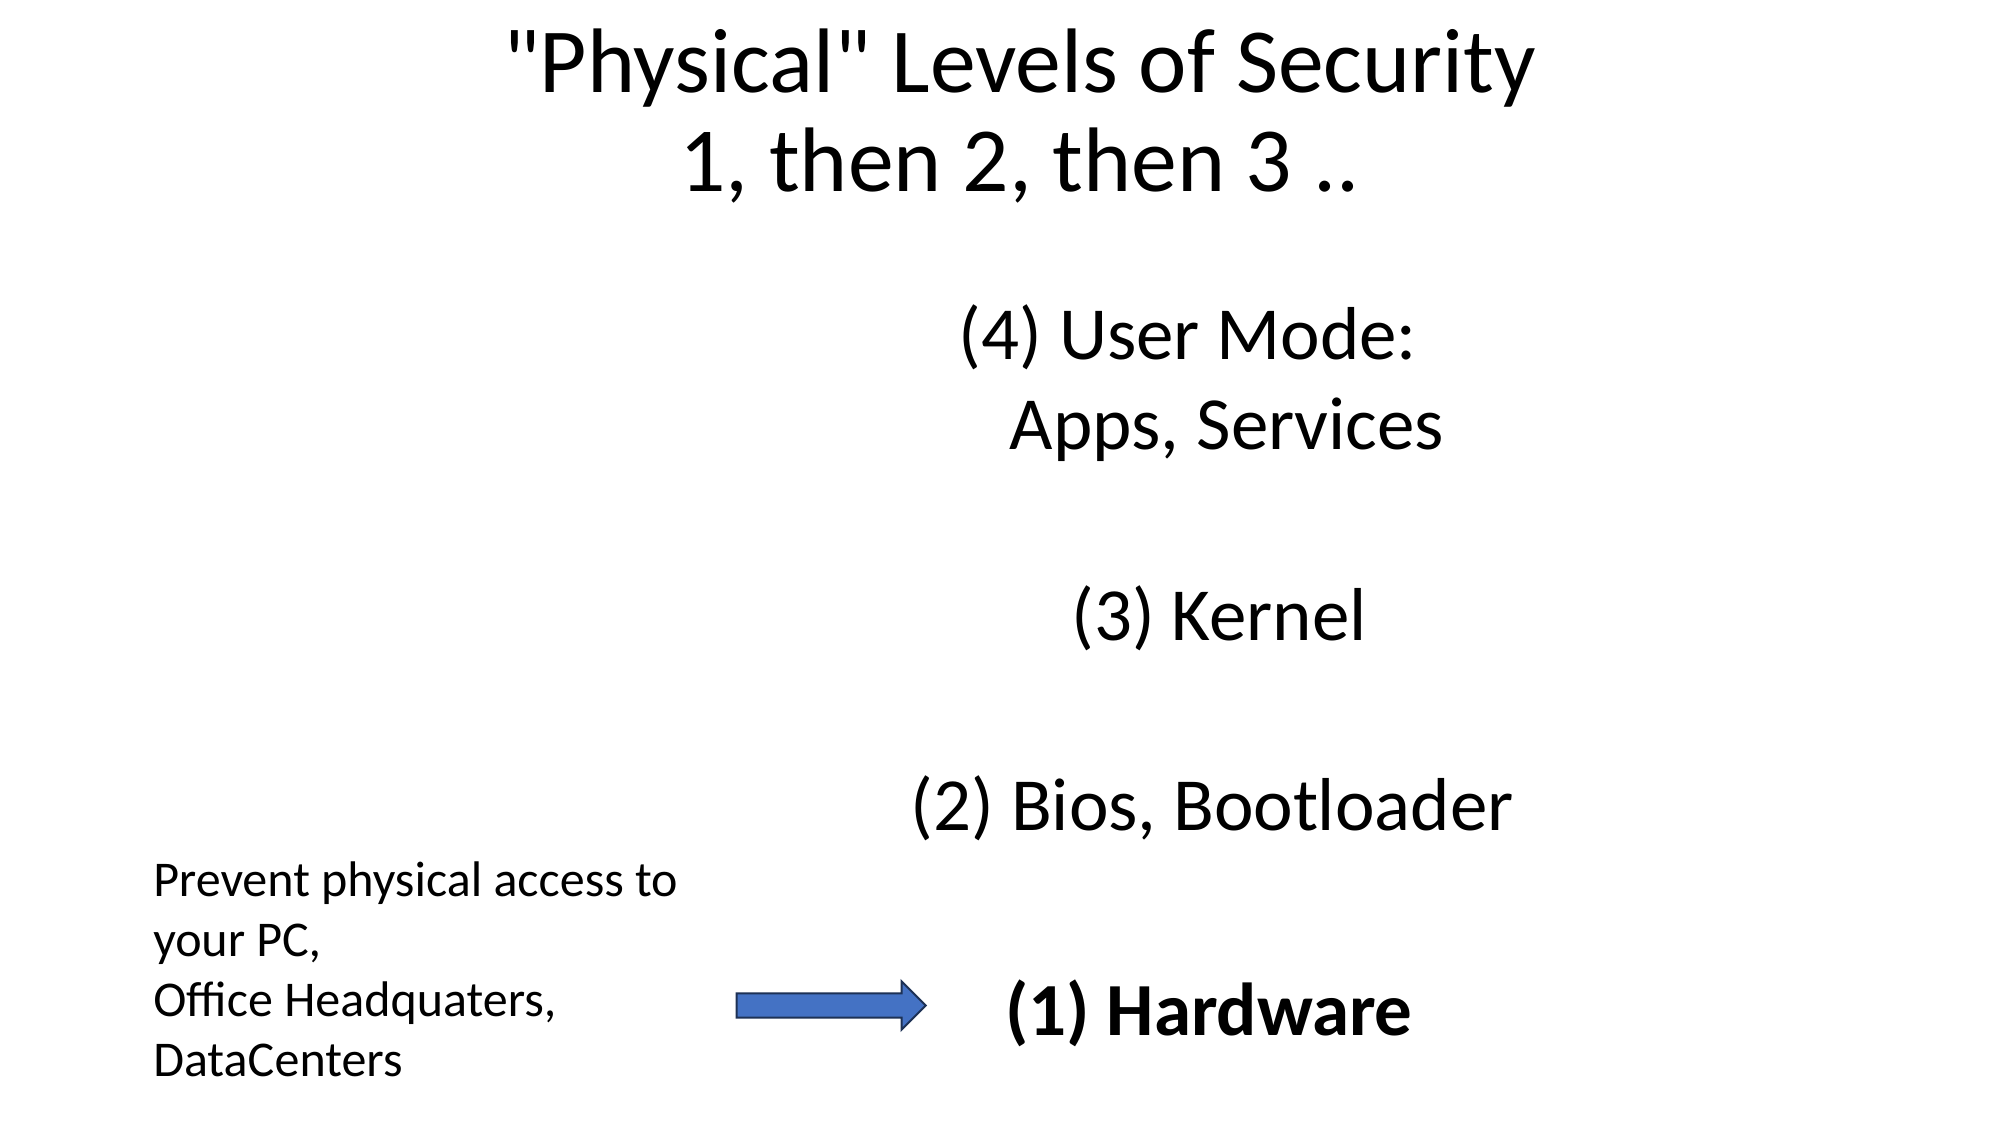

# "Physical" Levels of Security 1, then 2, then 3 ..
(4) User Mode:
   Apps, Services
(3) Kernel
(2) Bios, Bootloader
Prevent physical access to
your PC,
Office Headquaters,
DataCenters
(1) Hardware